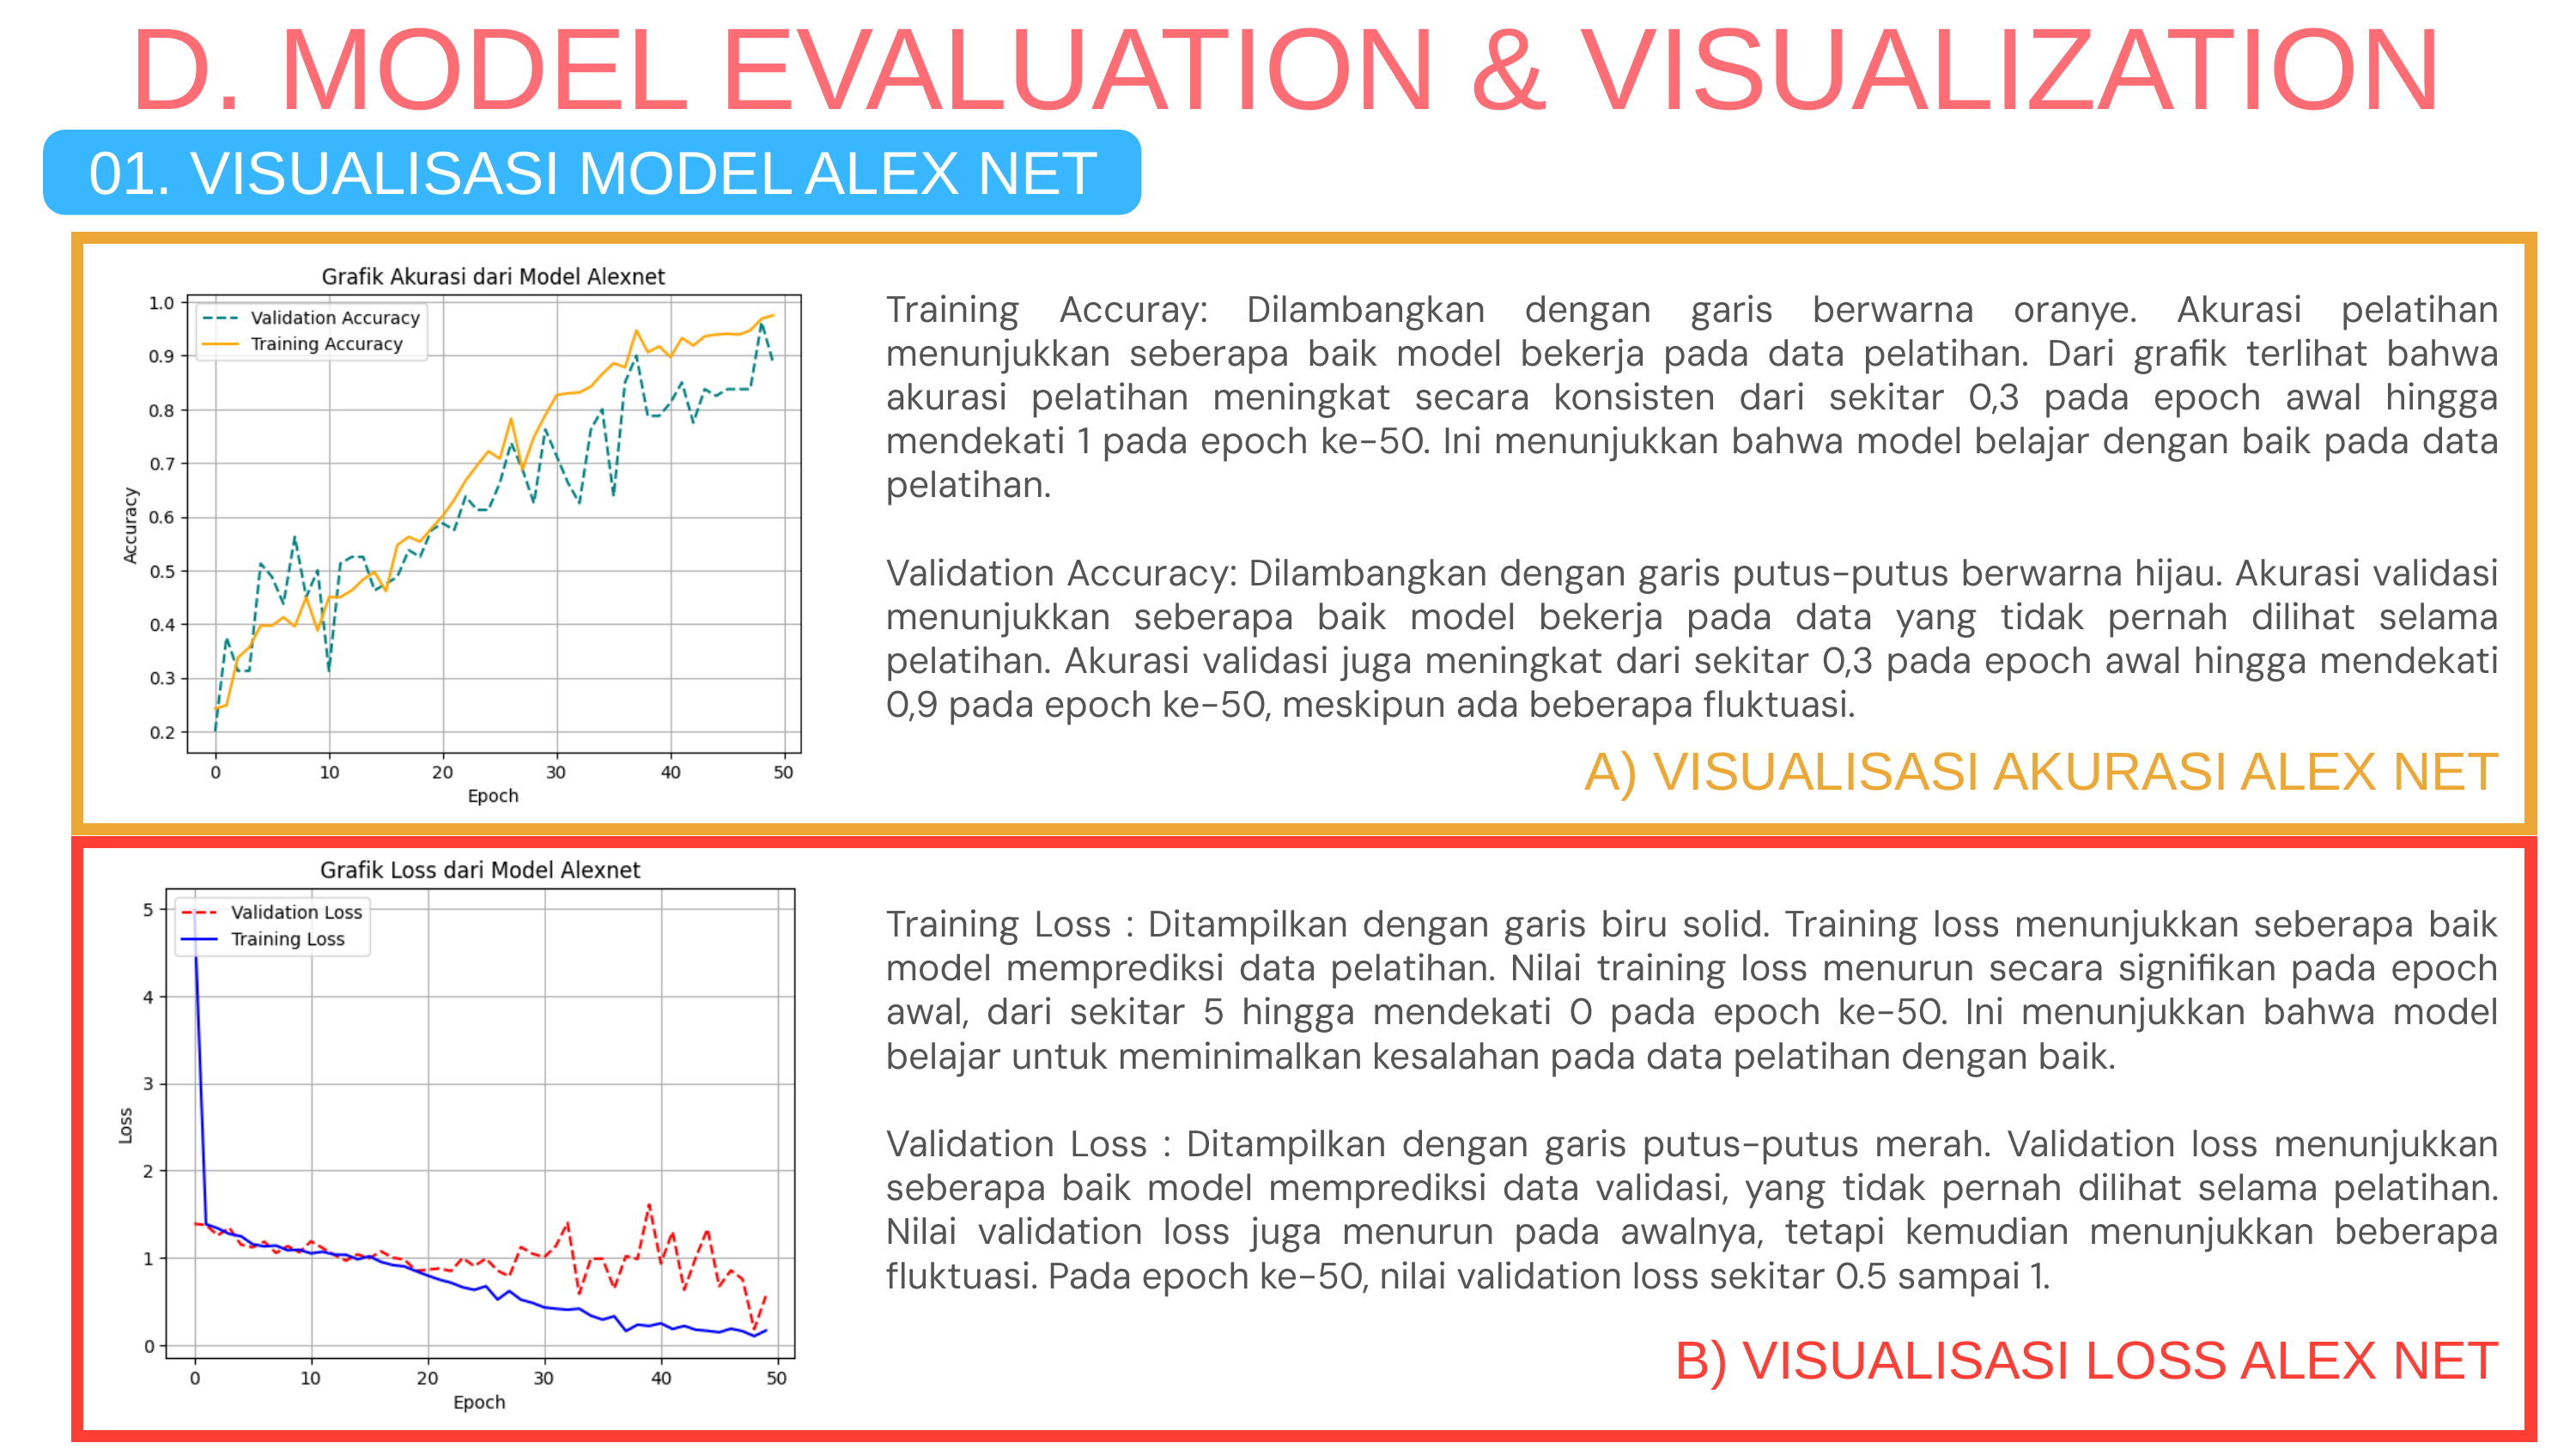

D. MODEL EVALUATION & VISUALIZATION

01. VISUALISASI MODEL ALEX NET

Training Accuray: Dilambangkan dengan garis berwarna oranye. Akurasi pelatihan menunjukkan seberapa baik model bekerja pada data pelatihan. Dari grafik terlihat bahwa akurasi pelatihan meningkat secara konsisten dari sekitar 0,3 pada epoch awal hingga mendekati 1 pada epoch ke-50. Ini menunjukkan bahwa model belajar dengan baik pada data pelatihan.

Validation Accuracy: Dilambangkan dengan garis putus-putus berwarna hijau. Akurasi validasi menunjukkan seberapa baik model bekerja pada data yang tidak pernah dilihat selama pelatihan. Akurasi validasi juga meningkat dari sekitar 0,3 pada epoch awal hingga mendekati 0,9 pada epoch ke-50, meskipun ada beberapa fluktuasi.

A) VISUALISASI AKURASI ALEX NET

Training Loss : Ditampilkan dengan garis biru solid. Training loss menunjukkan seberapa baik model memprediksi data pelatihan. Nilai training loss menurun secara signifikan pada epoch awal, dari sekitar 5 hingga mendekati 0 pada epoch ke-50. Ini menunjukkan bahwa model belajar untuk meminimalkan kesalahan pada data pelatihan dengan baik.

Validation Loss : Ditampilkan dengan garis putus-putus merah. Validation loss menunjukkan seberapa baik model memprediksi data validasi, yang tidak pernah dilihat selama pelatihan. Nilai validation loss juga menurun pada awalnya, tetapi kemudian menunjukkan beberapa fluktuasi. Pada epoch ke-50, nilai validation loss sekitar 0.5 sampai 1.

B) VISUALISASI LOSS ALEX NET